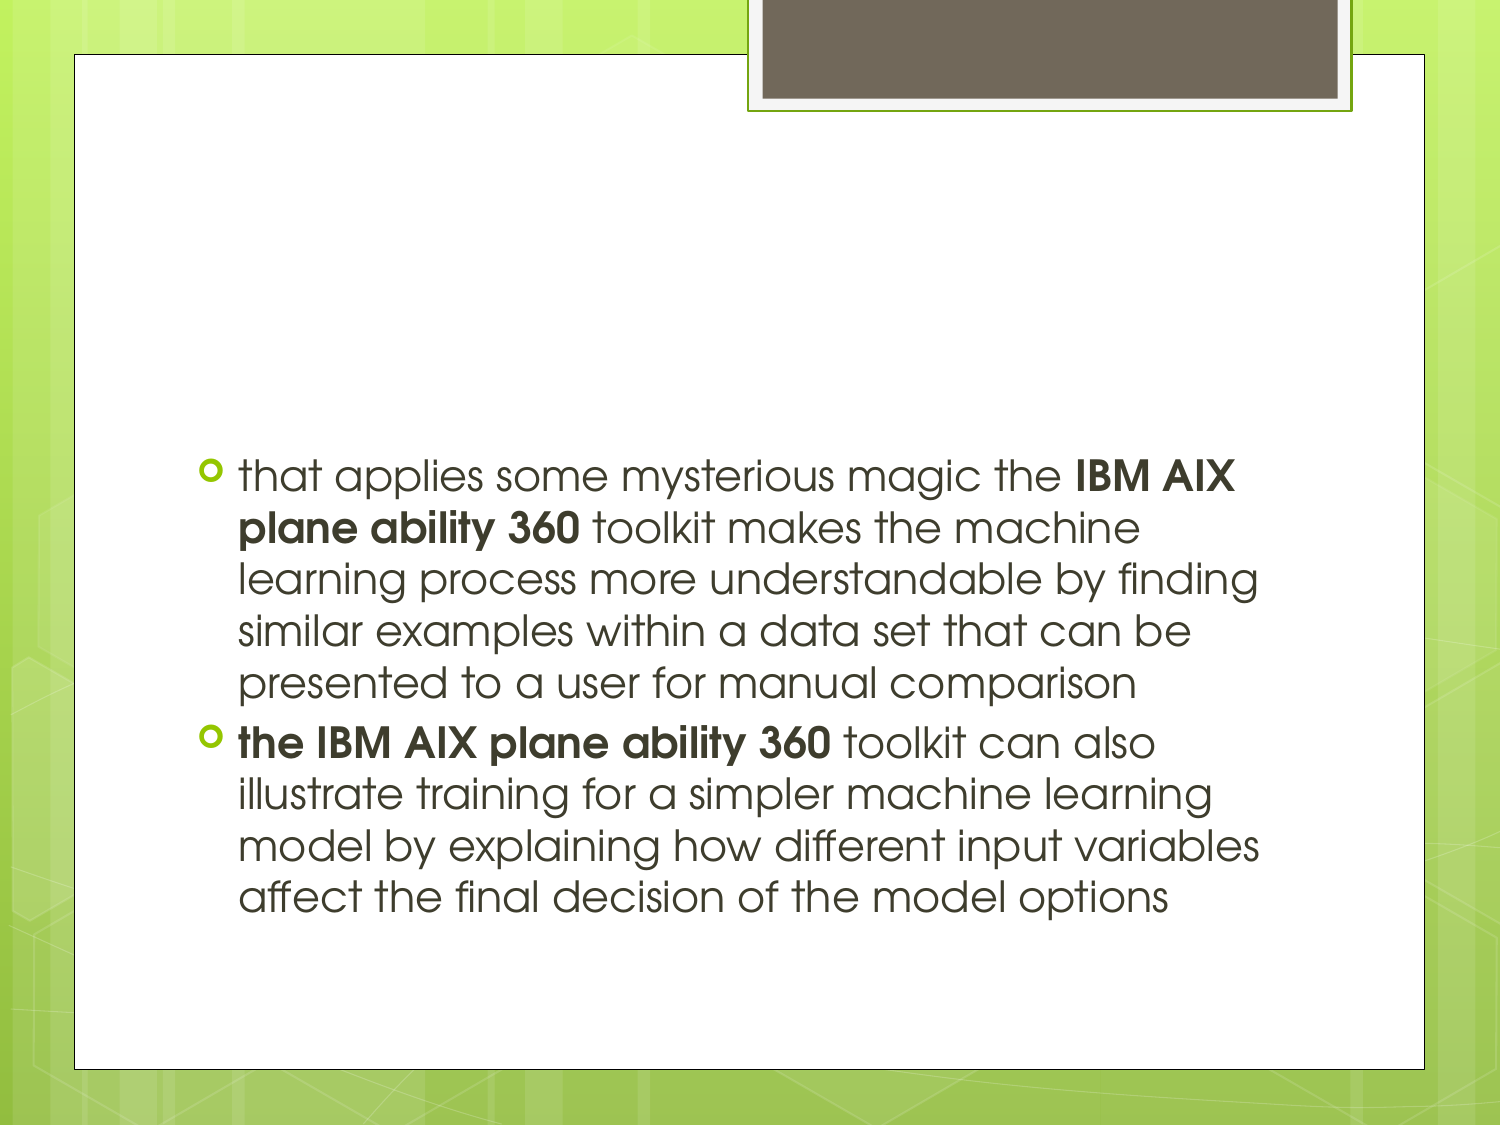

#

that applies some mysterious magic the IBM AIX plane ability 360 toolkit makes the machine learning process more understandable by finding similar examples within a data set that can be presented to a user for manual comparison
the IBM AIX plane ability 360 toolkit can also illustrate training for a simpler machine learning model by explaining how different input variables affect the final decision of the model options